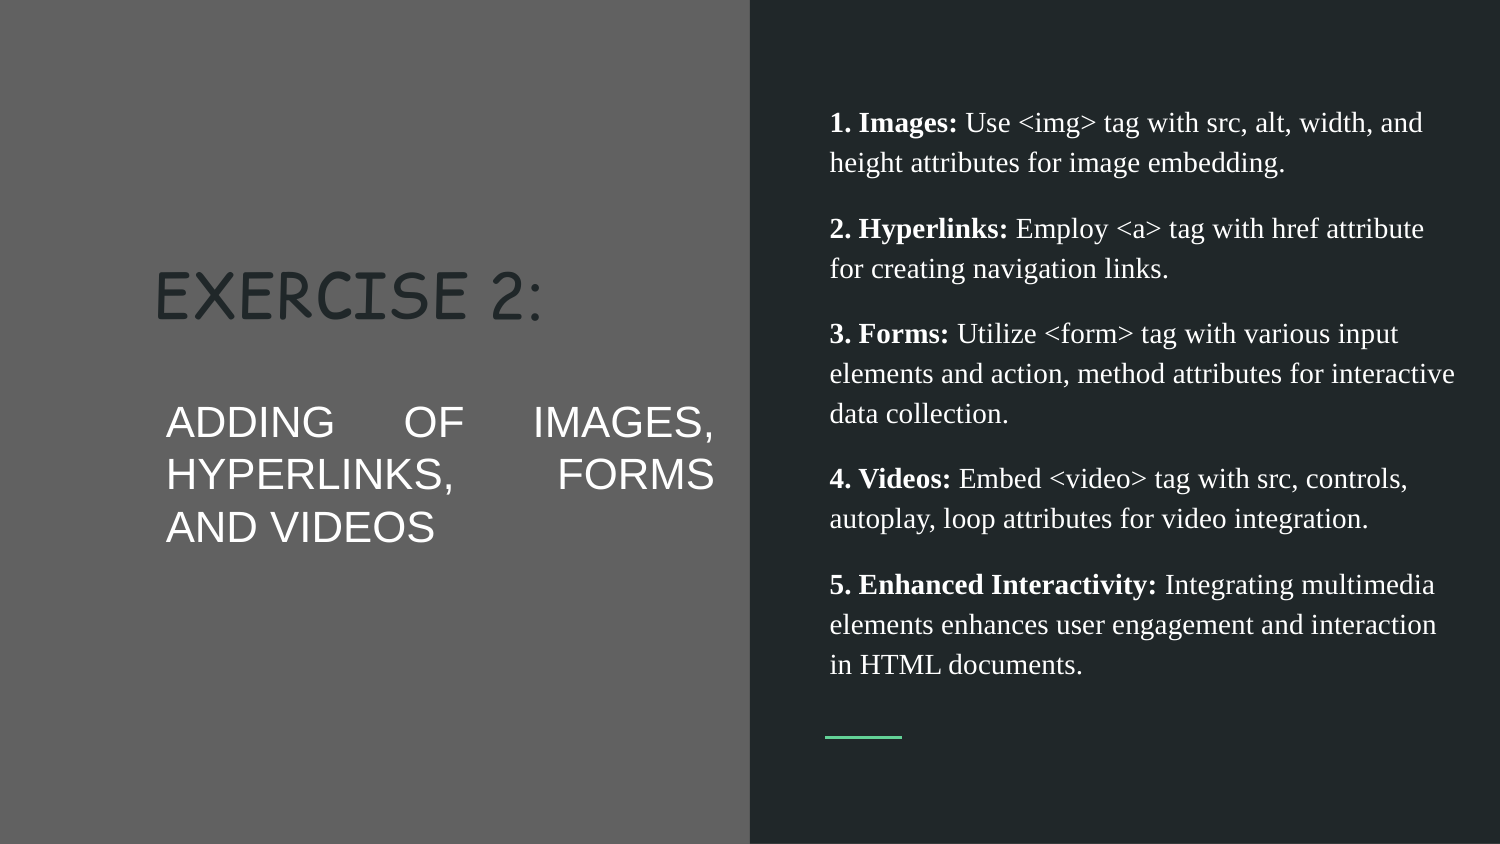

1. Images: Use <img> tag with src, alt, width, and height attributes for image embedding.
2. Hyperlinks: Employ <a> tag with href attribute for creating navigation links.
3. Forms: Utilize <form> tag with various input elements and action, method attributes for interactive data collection.
4. Videos: Embed <video> tag with src, controls, autoplay, loop attributes for video integration.
5. Enhanced Interactivity: Integrating multimedia elements enhances user engagement and interaction in HTML documents.

# EXERCISE 2:
ADDING OF IMAGES, HYPERLINKS, FORMS AND VIDEOS